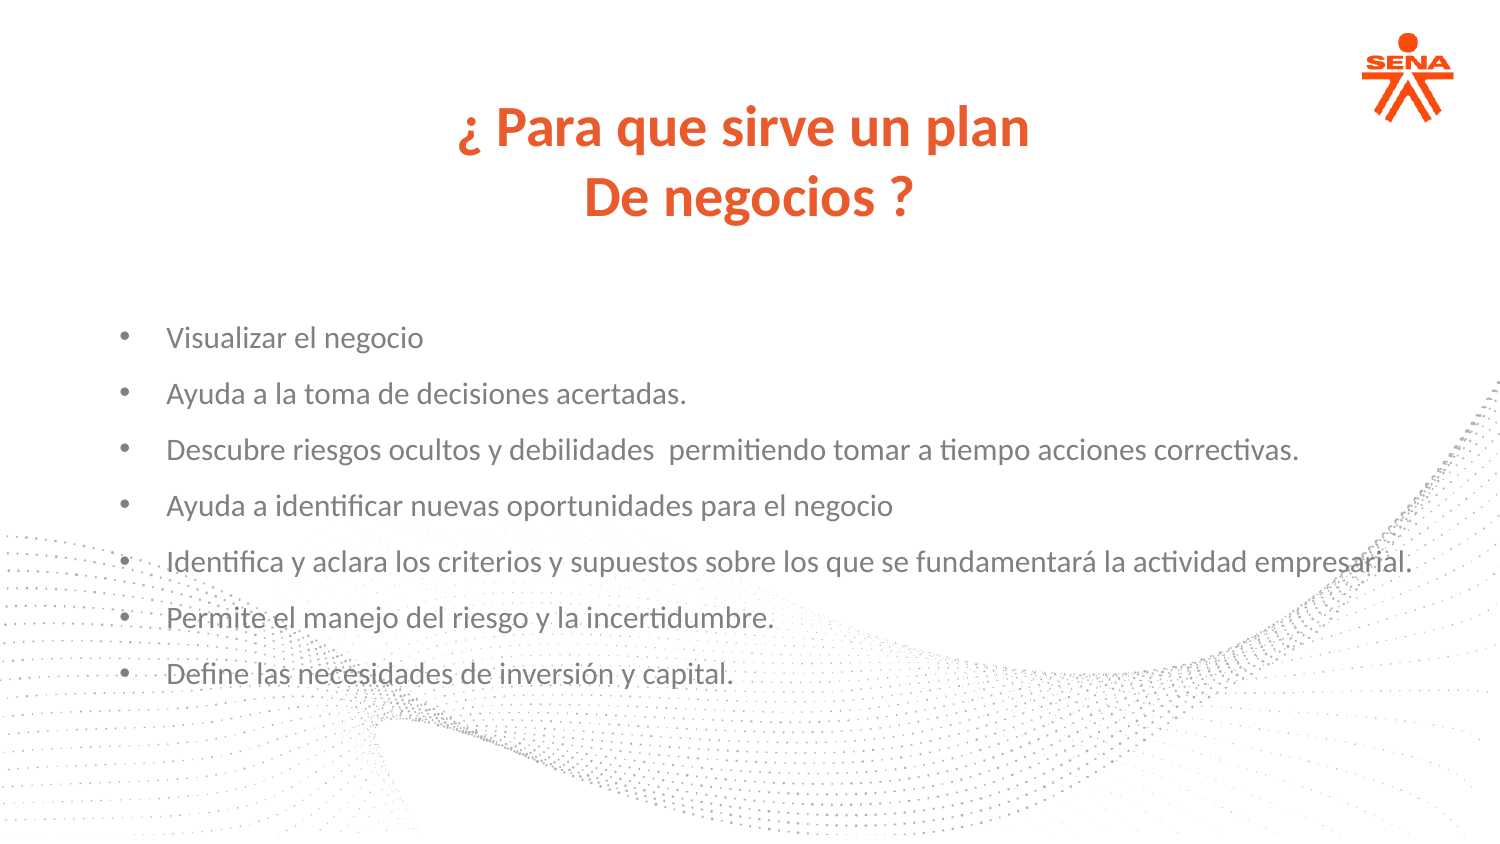

¿ Para que sirve un plan
De negocios ?
Visualizar el negocio
Ayuda a la toma de decisiones acertadas.
Descubre riesgos ocultos y debilidades  permitiendo tomar a tiempo acciones correctivas.
Ayuda a identificar nuevas oportunidades para el negocio
Identifica y aclara los criterios y supuestos sobre los que se fundamentará la actividad empresarial.
Permite el manejo del riesgo y la incertidumbre.
Define las necesidades de inversión y capital.